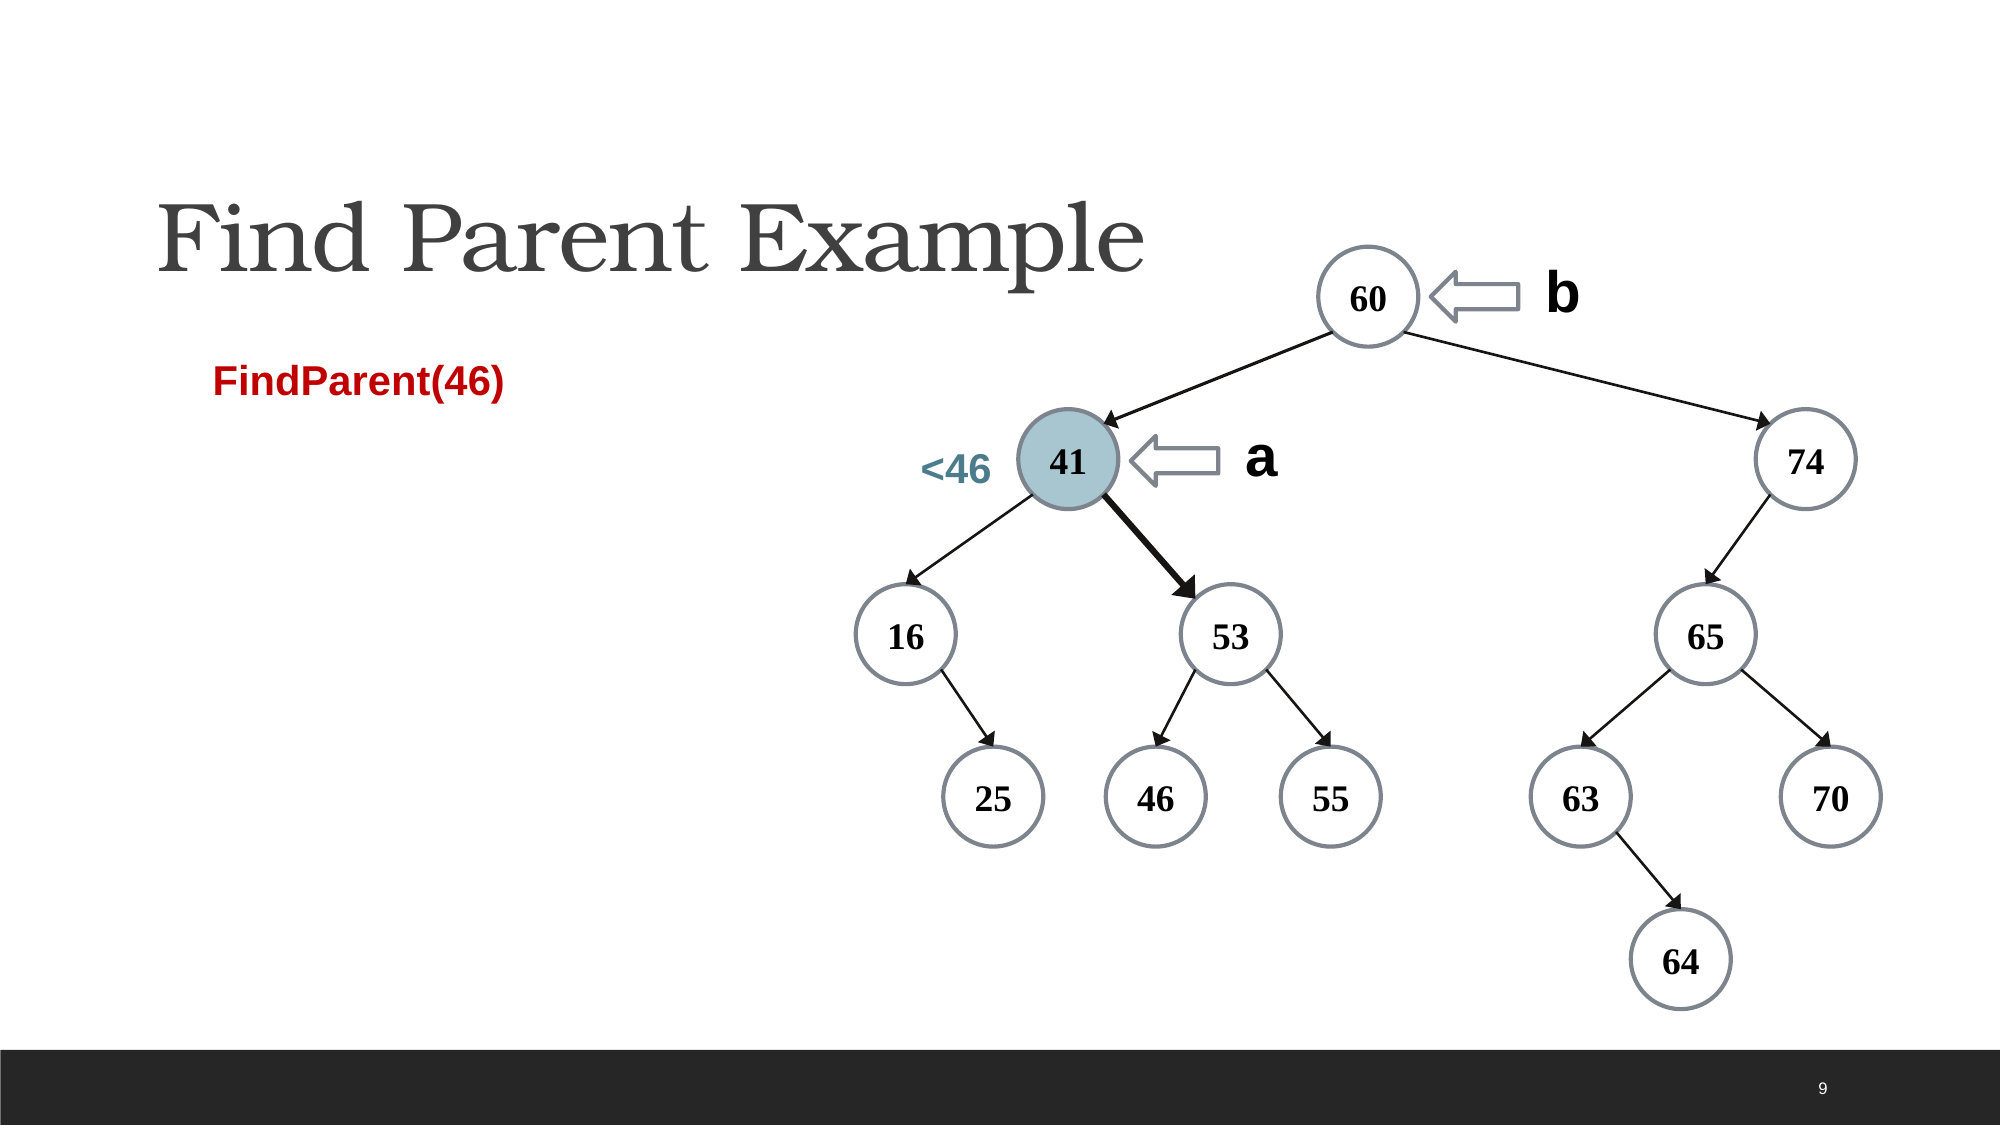

Find Parent Example
60
b

FindParent(46)
41
74
a
<46

16
53
65
25
46
55
63
70
64
9